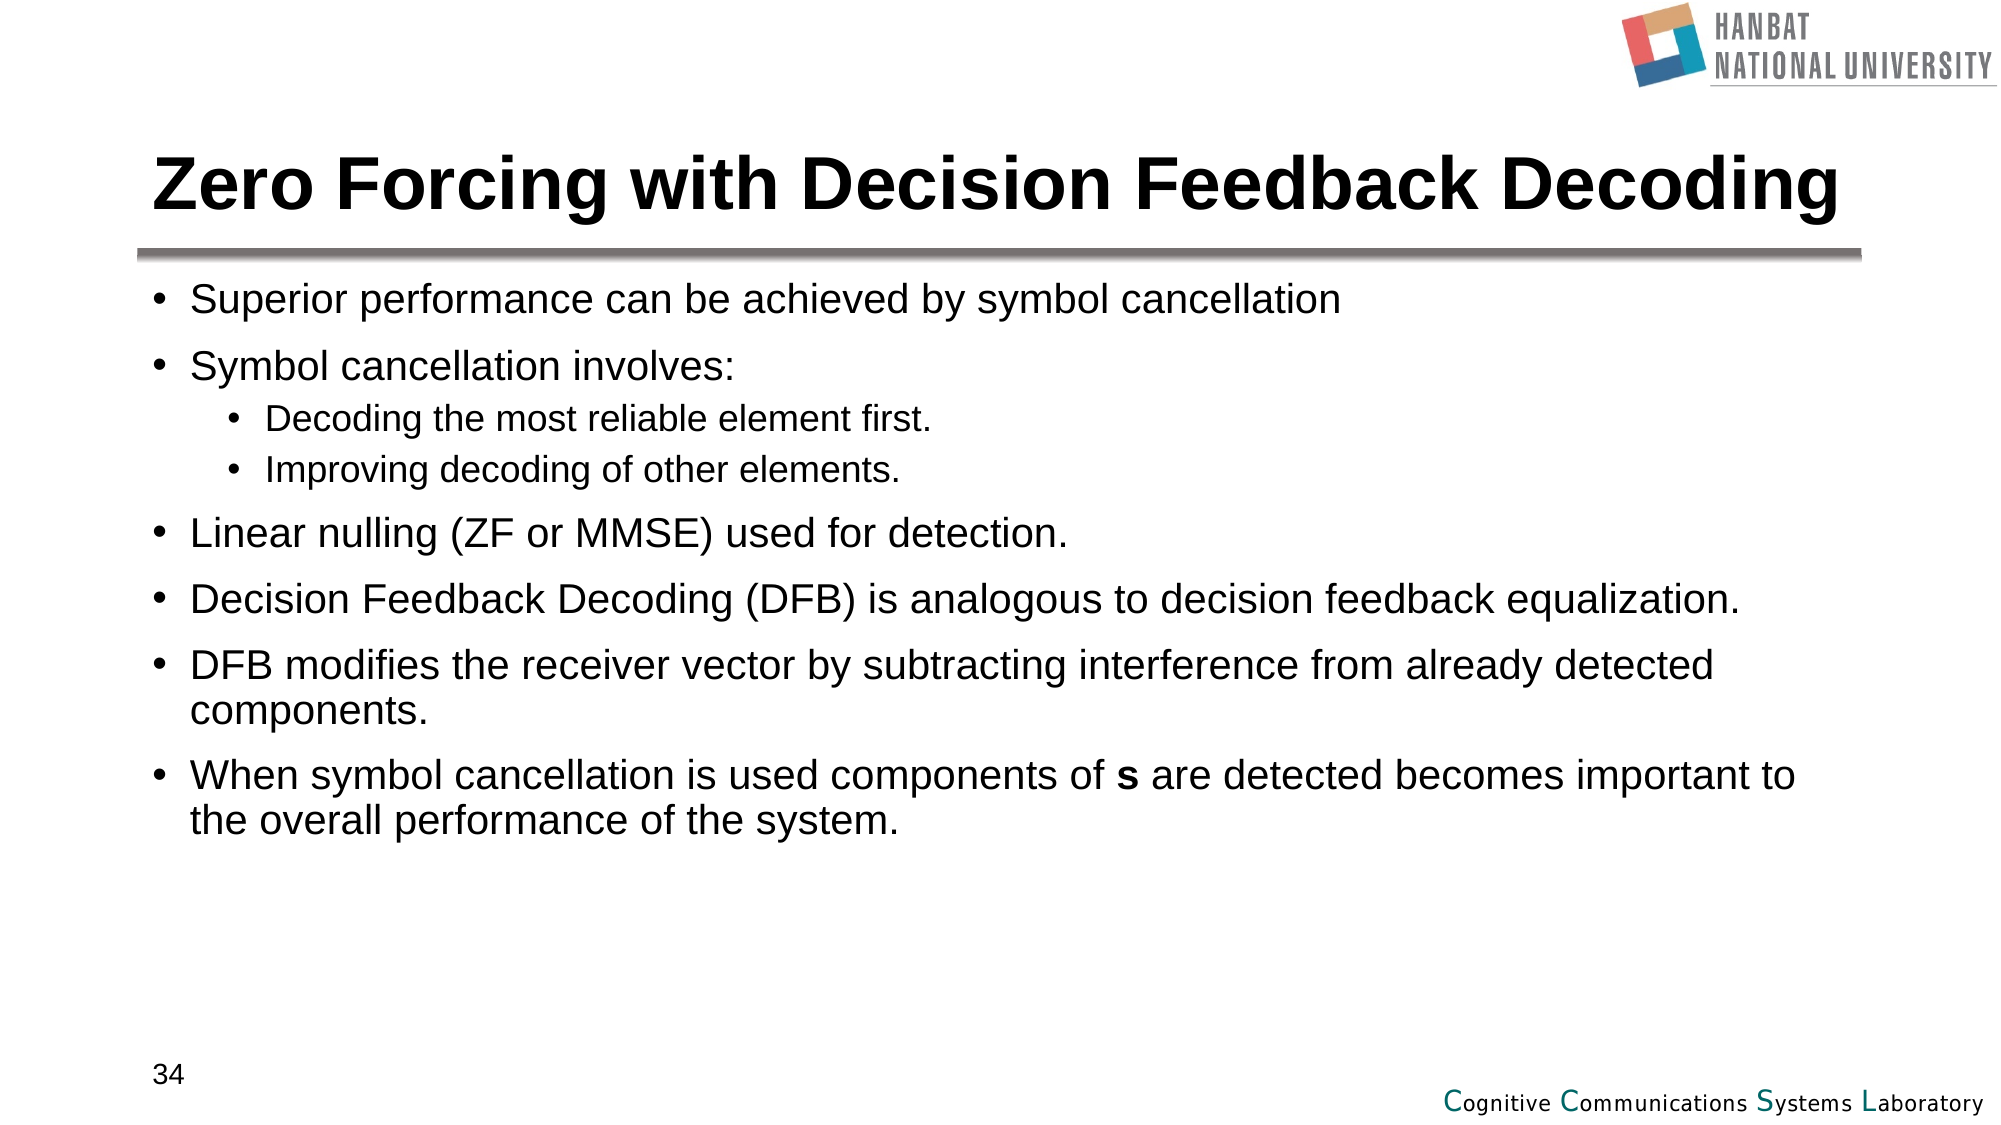

# Zero Forcing with Decision Feedback Decoding
Superior performance can be achieved by symbol cancellation
Symbol cancellation involves:
Decoding the most reliable element first.
Improving decoding of other elements.
Linear nulling (ZF or MMSE) used for detection.
Decision Feedback Decoding (DFB) is analogous to decision feedback equalization.
DFB modifies the receiver vector by subtracting interference from already detected           components.
When symbol cancellation is used components of s are detected becomes important to    the overall performance of the system.
34